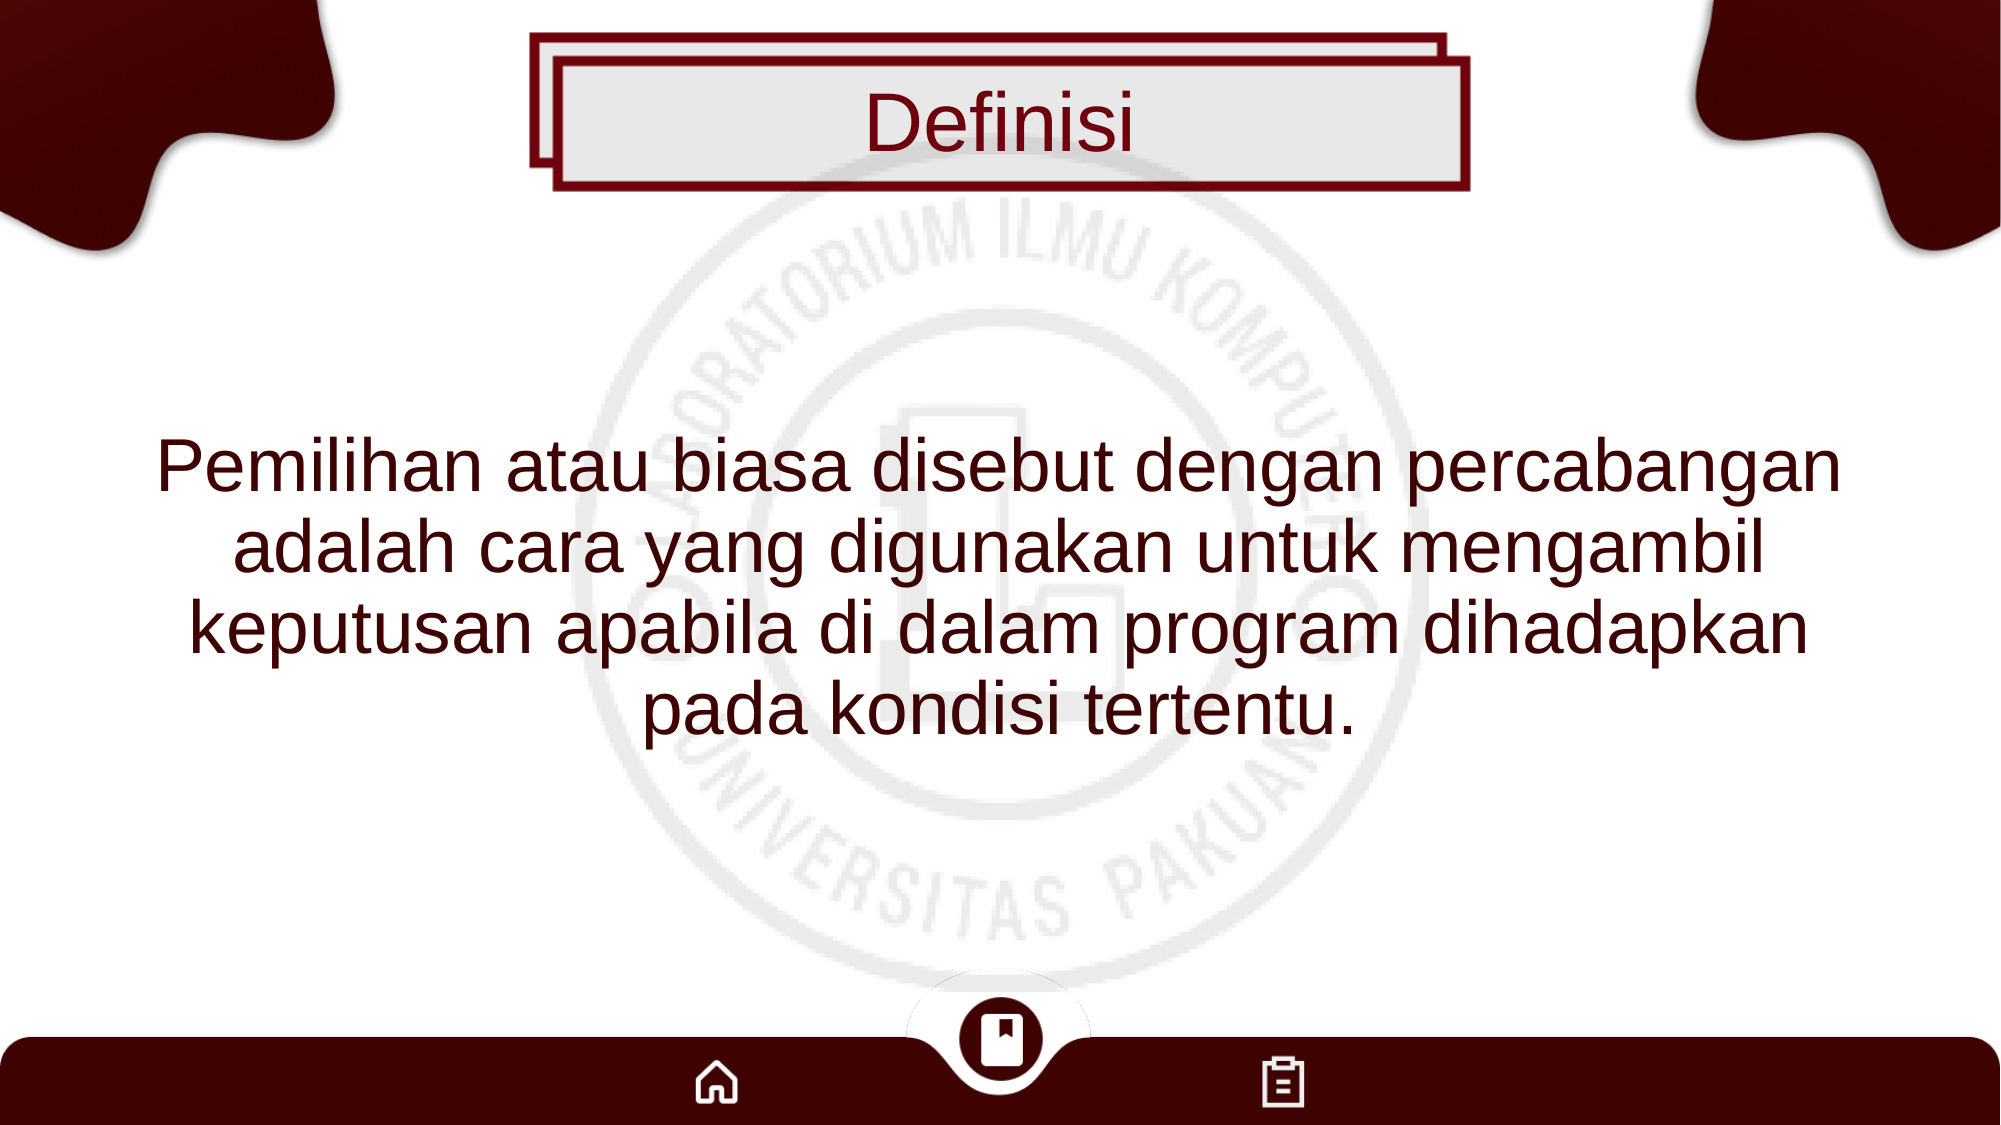

# Definisi
Pemilihan atau biasa disebut dengan percabangan adalah cara yang digunakan untuk mengambil keputusan apabila di dalam program dihadapkan pada kondisi tertentu.